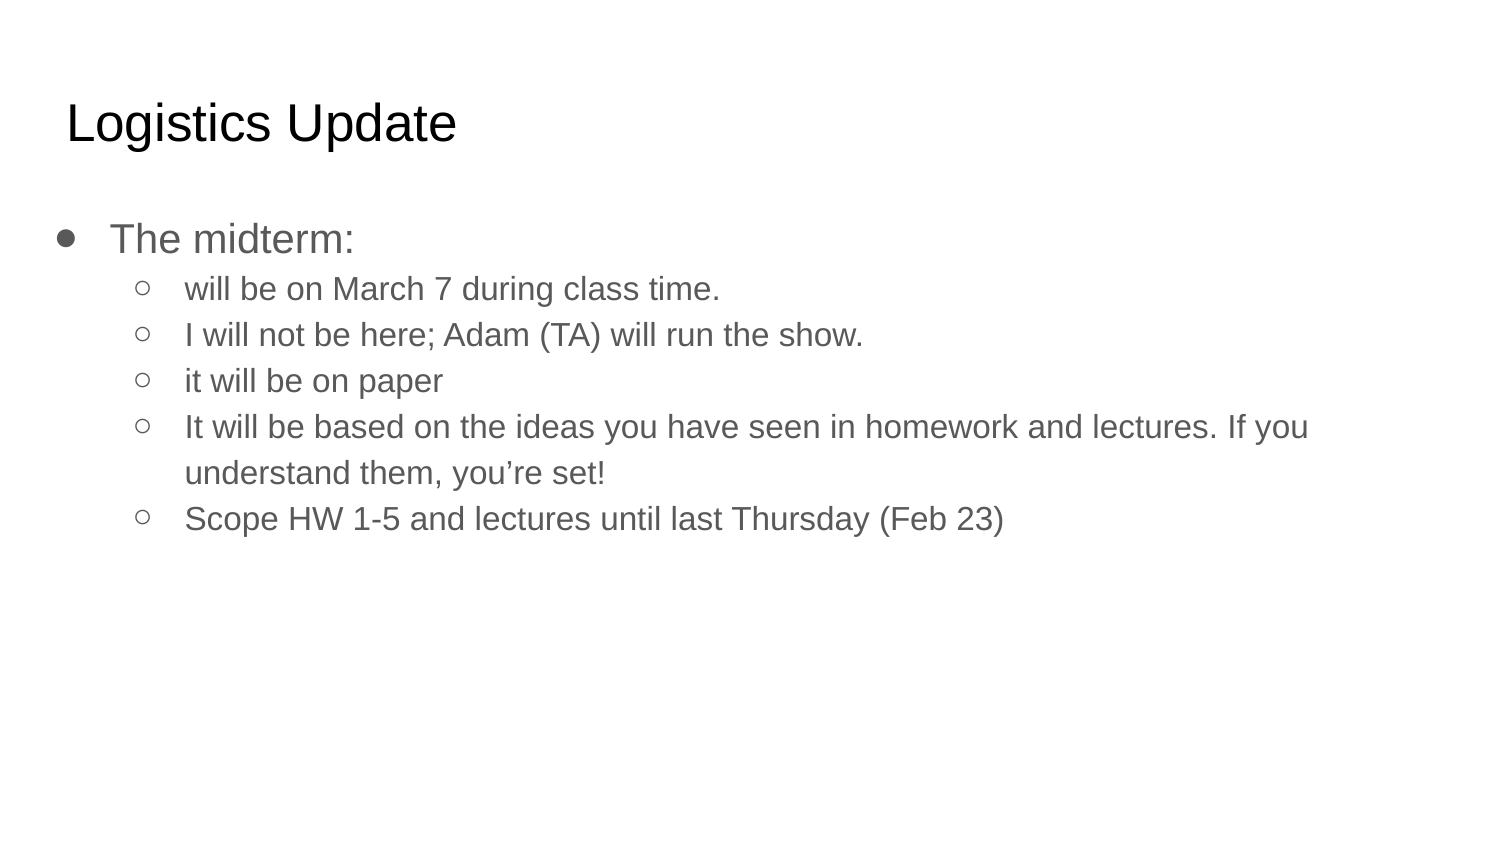

# Logistics Update
The midterm:
will be on March 7 during class time.
I will not be here; Adam (TA) will run the show.
it will be on paper
It will be based on the ideas you have seen in homework and lectures. If you understand them, you’re set!
Scope HW 1-5 and lectures until last Thursday (Feb 23)